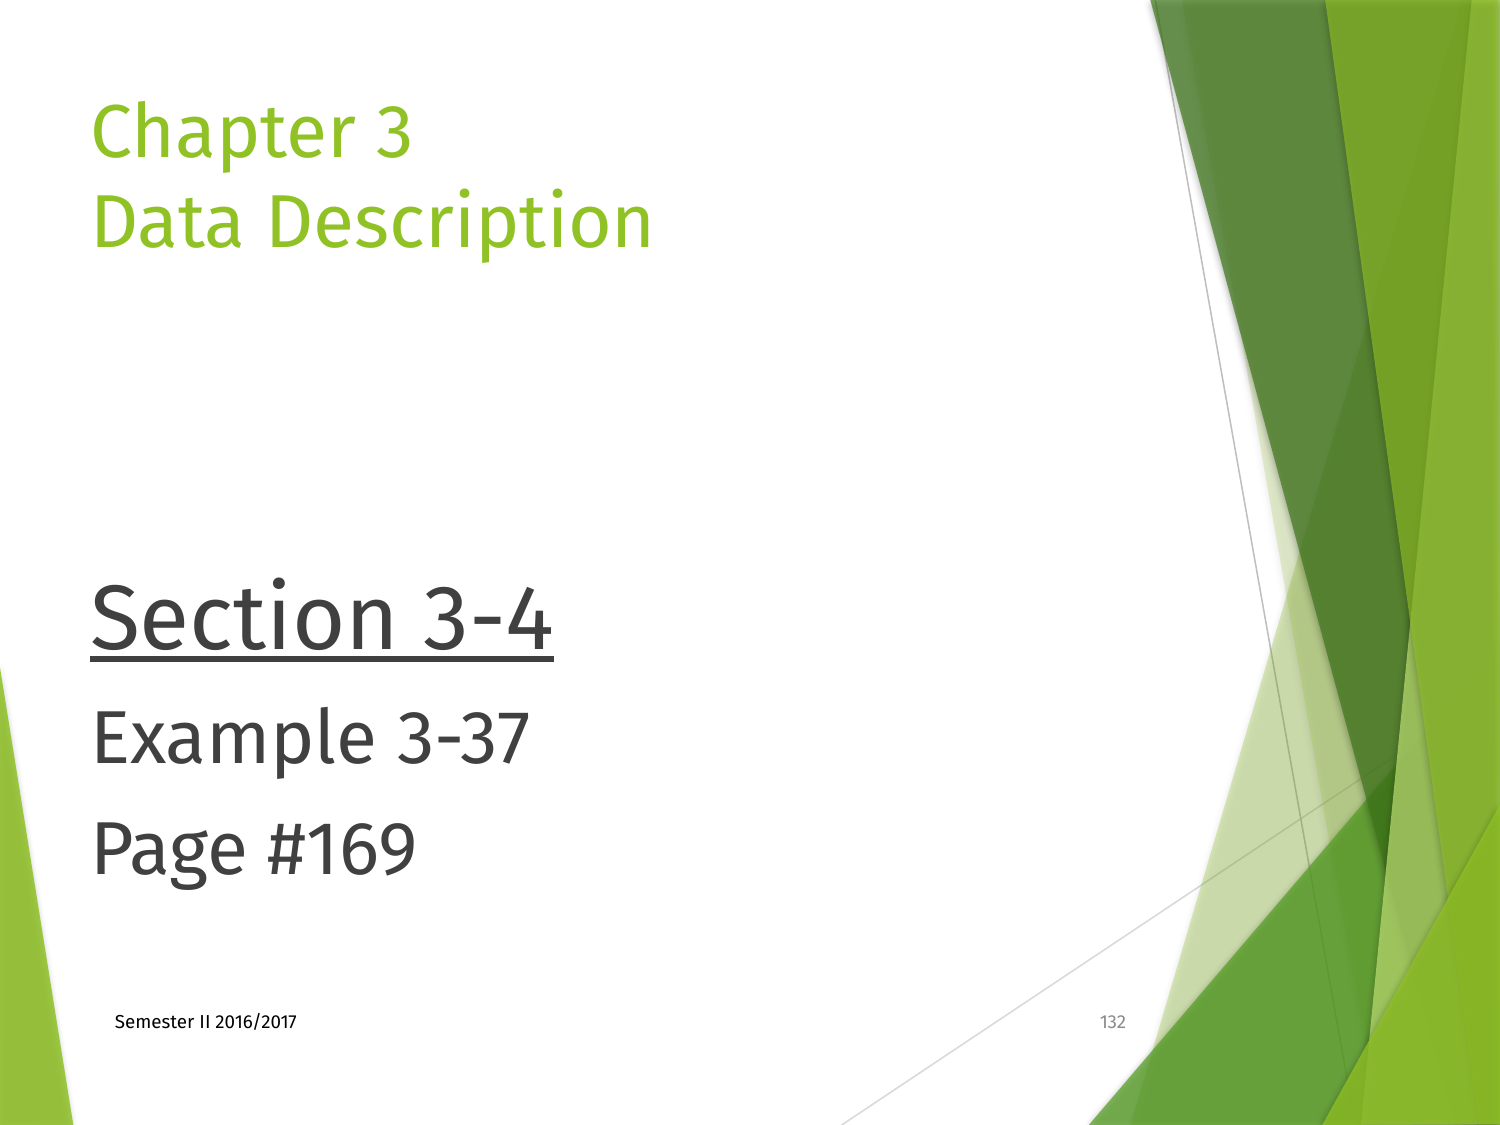

# Chapter 3 Data Description
Section 3-4
Example 3-37
Page #169
Semester II 2016/2017
132